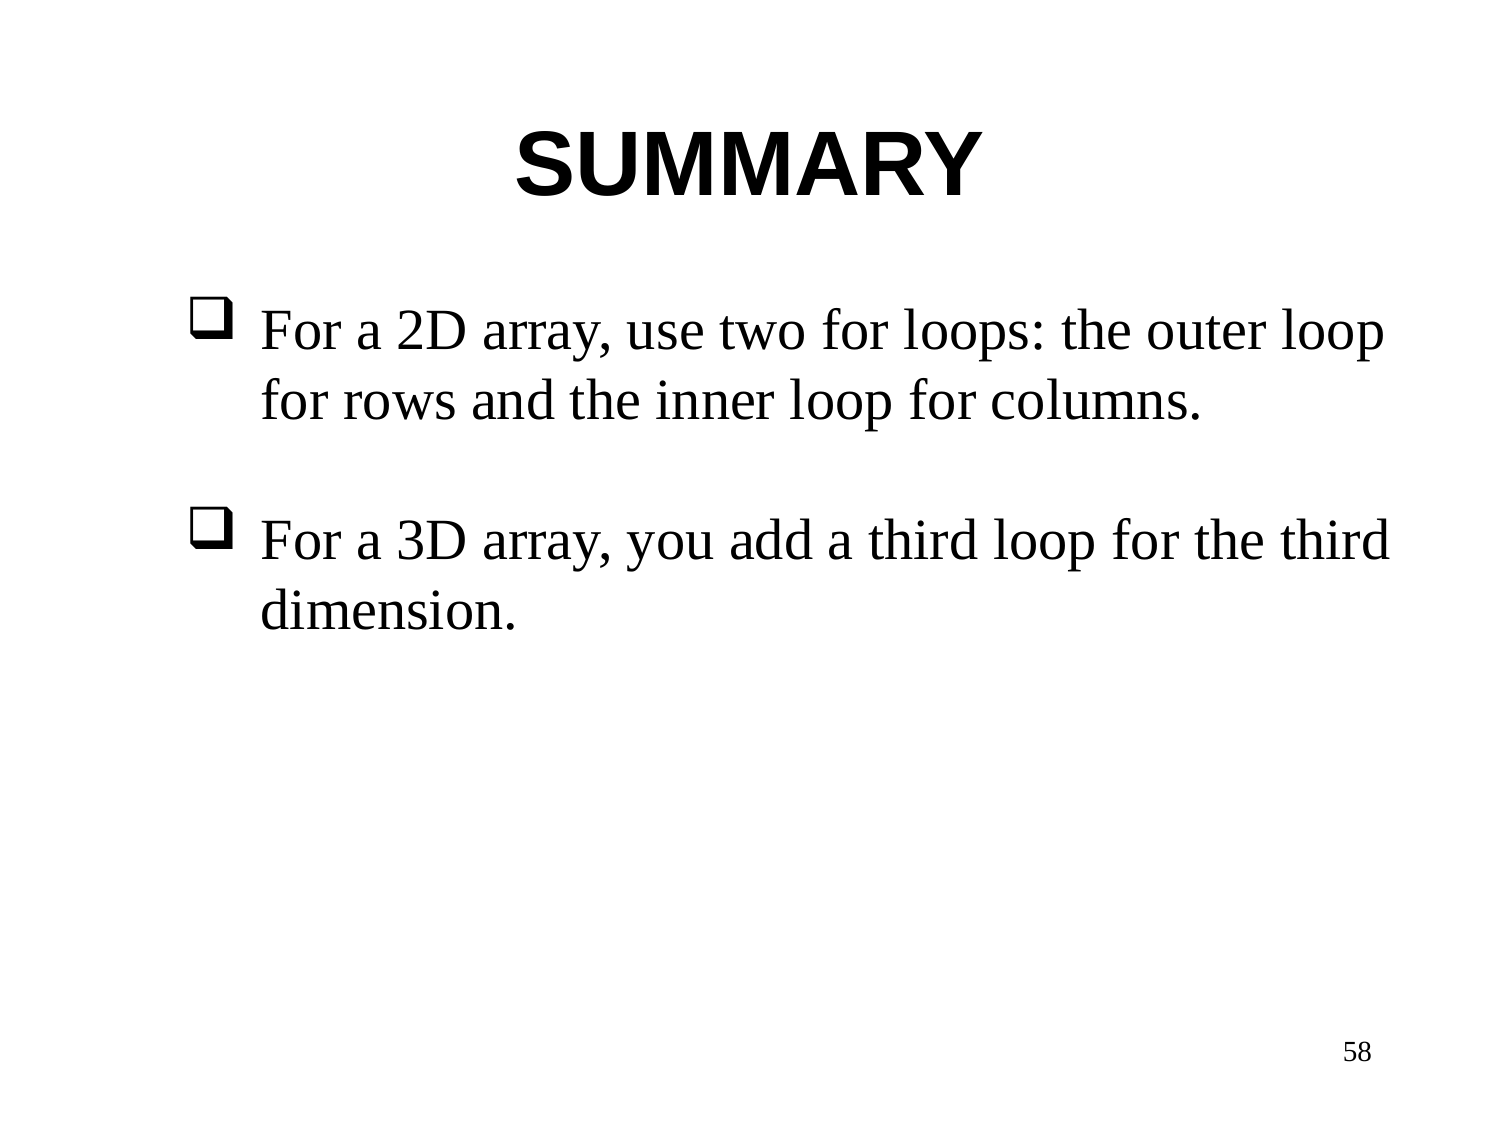

# SUMMARY
For a 2D array, use two for loops: the outer loop for rows and the inner loop for columns.

For a 3D array, you add a third loop for the third dimension.

58